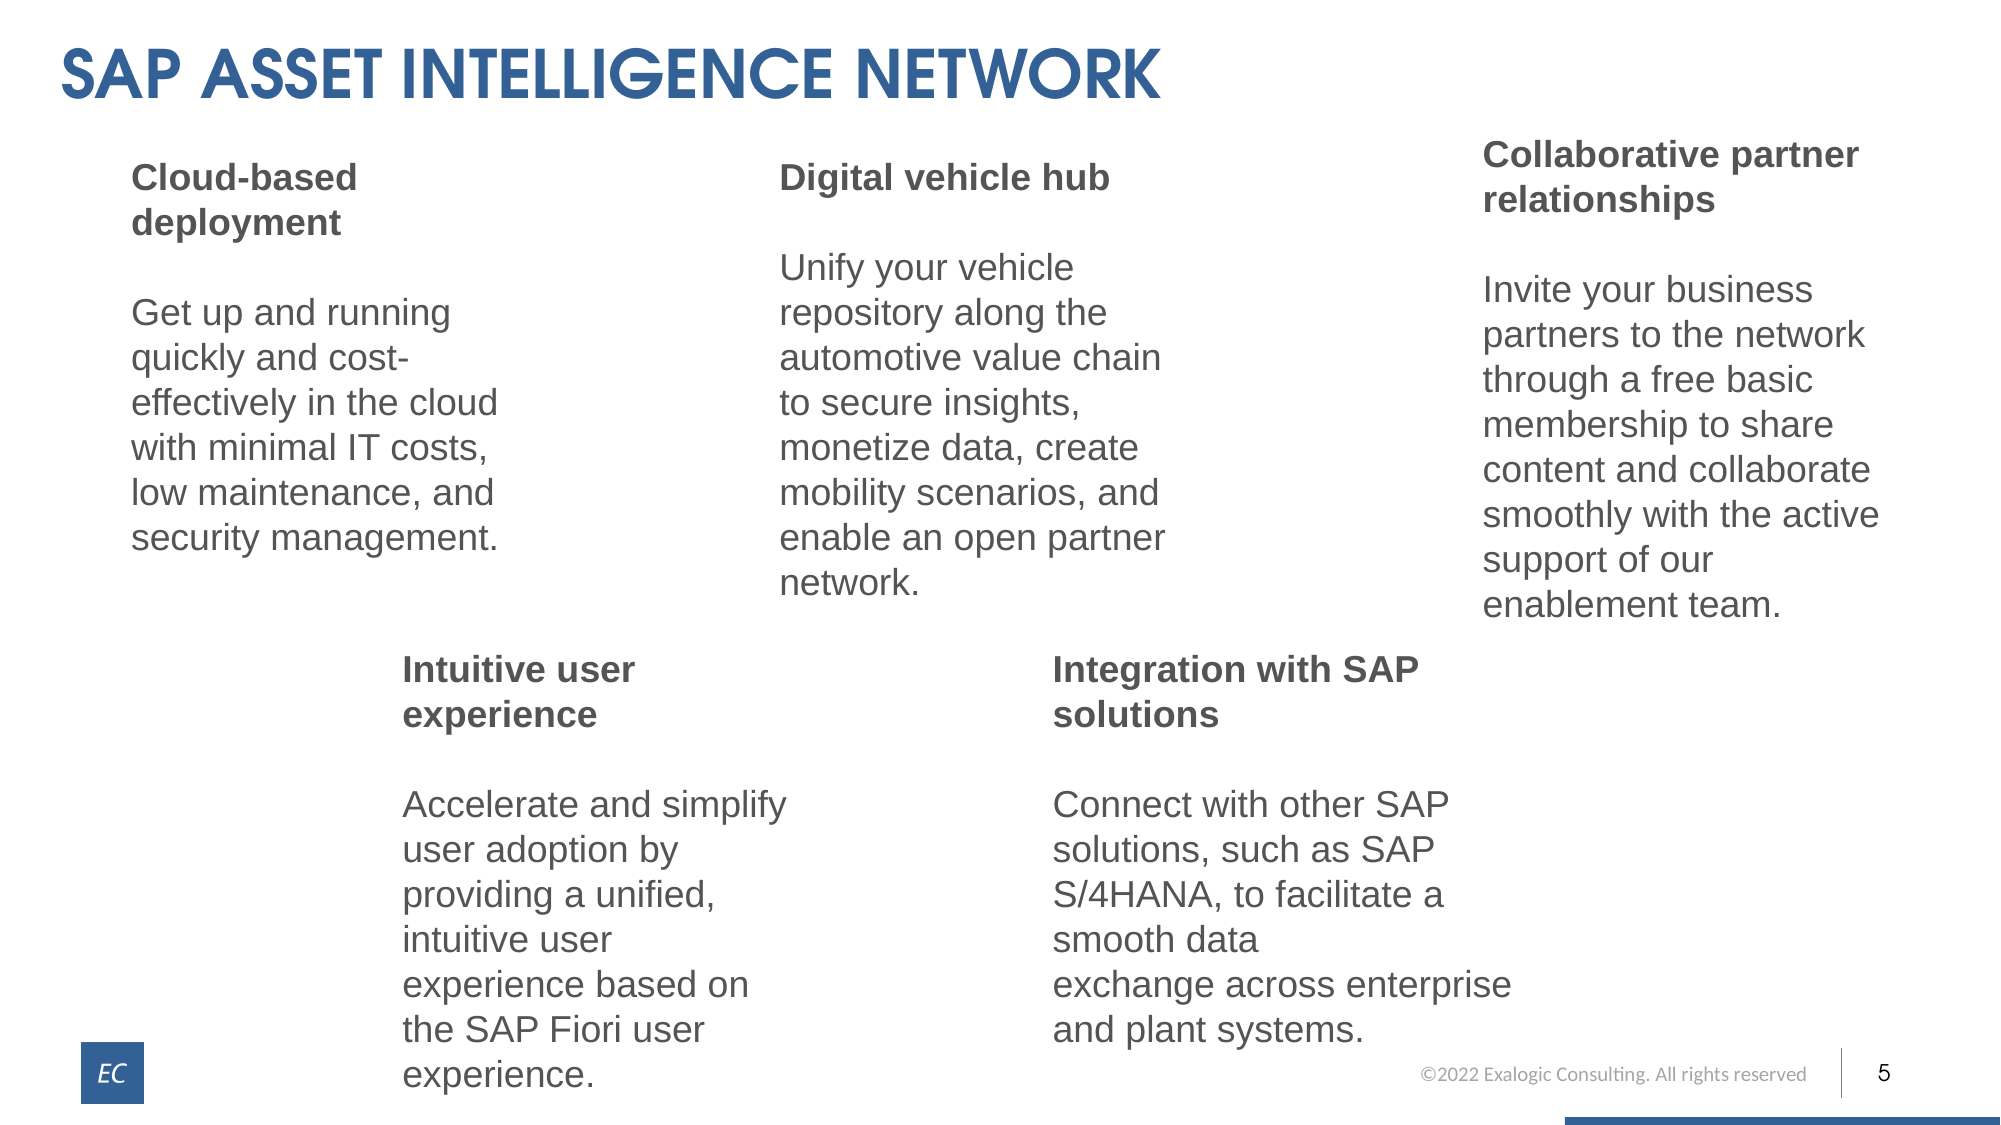

SAP Asset Intelligence Network
Collaborative partner relationships​
​
Invite your business partners to the network through a free basic membership to share content and collaborate smoothly with the active support of our enablement team.​
Cloud-based deployment​
​
Get up and running quickly and cost-effectively in the cloud with minimal IT costs, low maintenance, and security management.​
Digital vehicle hub​
​
Unify your vehicle repository along the automotive value chain to secure insights, monetize data, create mobility scenarios, and enable an open partner network.​

Intuitive user experience​
​
Accelerate and simplify user adoption by providing a unified, intuitive user experience based on the SAP Fiori user experience.
Integration with SAP solutions​
​
Connect with other SAP solutions, such as SAP S/4HANA, to facilitate a smooth data exchange across enterprise and plant systems.
5